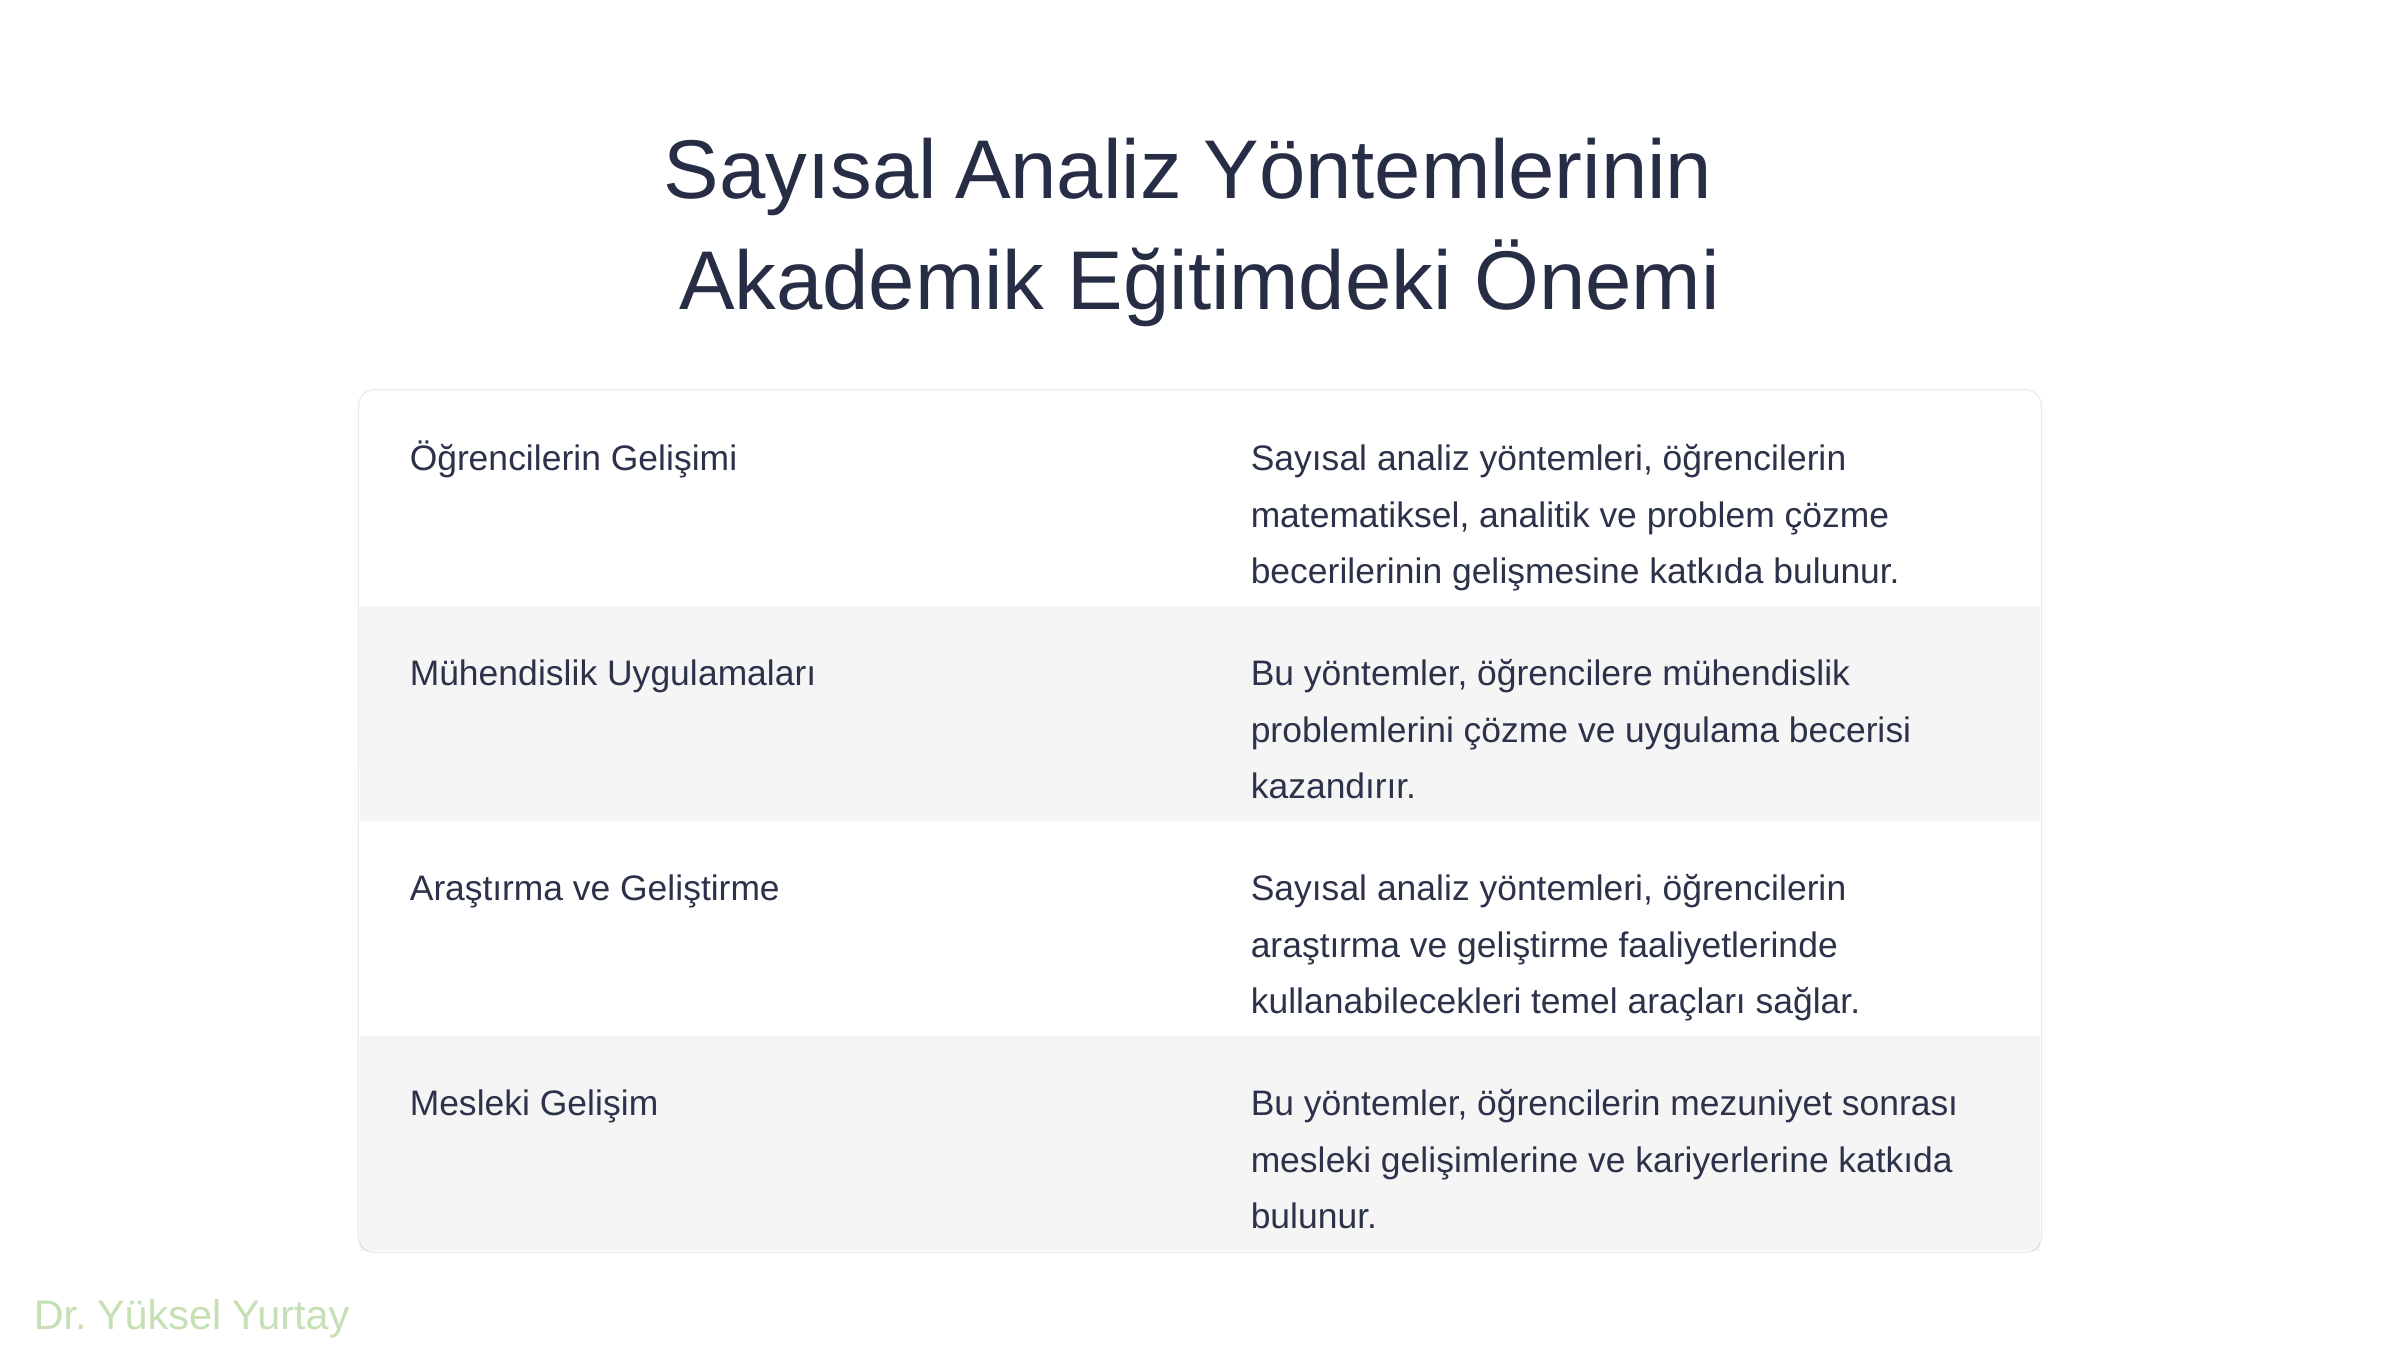

Sayısal Analiz Yöntemlerinin
Akademik Eğitimdeki Önemi

Öğrencilerin Gelişimi
Sayısal analiz yöntemleri, öğrencilerin matematiksel, analitik ve problem çözme becerilerinin gelişmesine katkıda bulunur.

Mühendislik Uygulamaları
Bu yöntemler, öğrencilere mühendislik problemlerini çözme ve uygulama becerisi kazandırır.

Araştırma ve Geliştirme
Sayısal analiz yöntemleri, öğrencilerin araştırma ve geliştirme faaliyetlerinde kullanabilecekleri temel araçları sağlar.

Mesleki Gelişim
Bu yöntemler, öğrencilerin mezuniyet sonrası mesleki gelişimlerine ve kariyerlerine katkıda bulunur.
Dr. Yüksel Yurtay